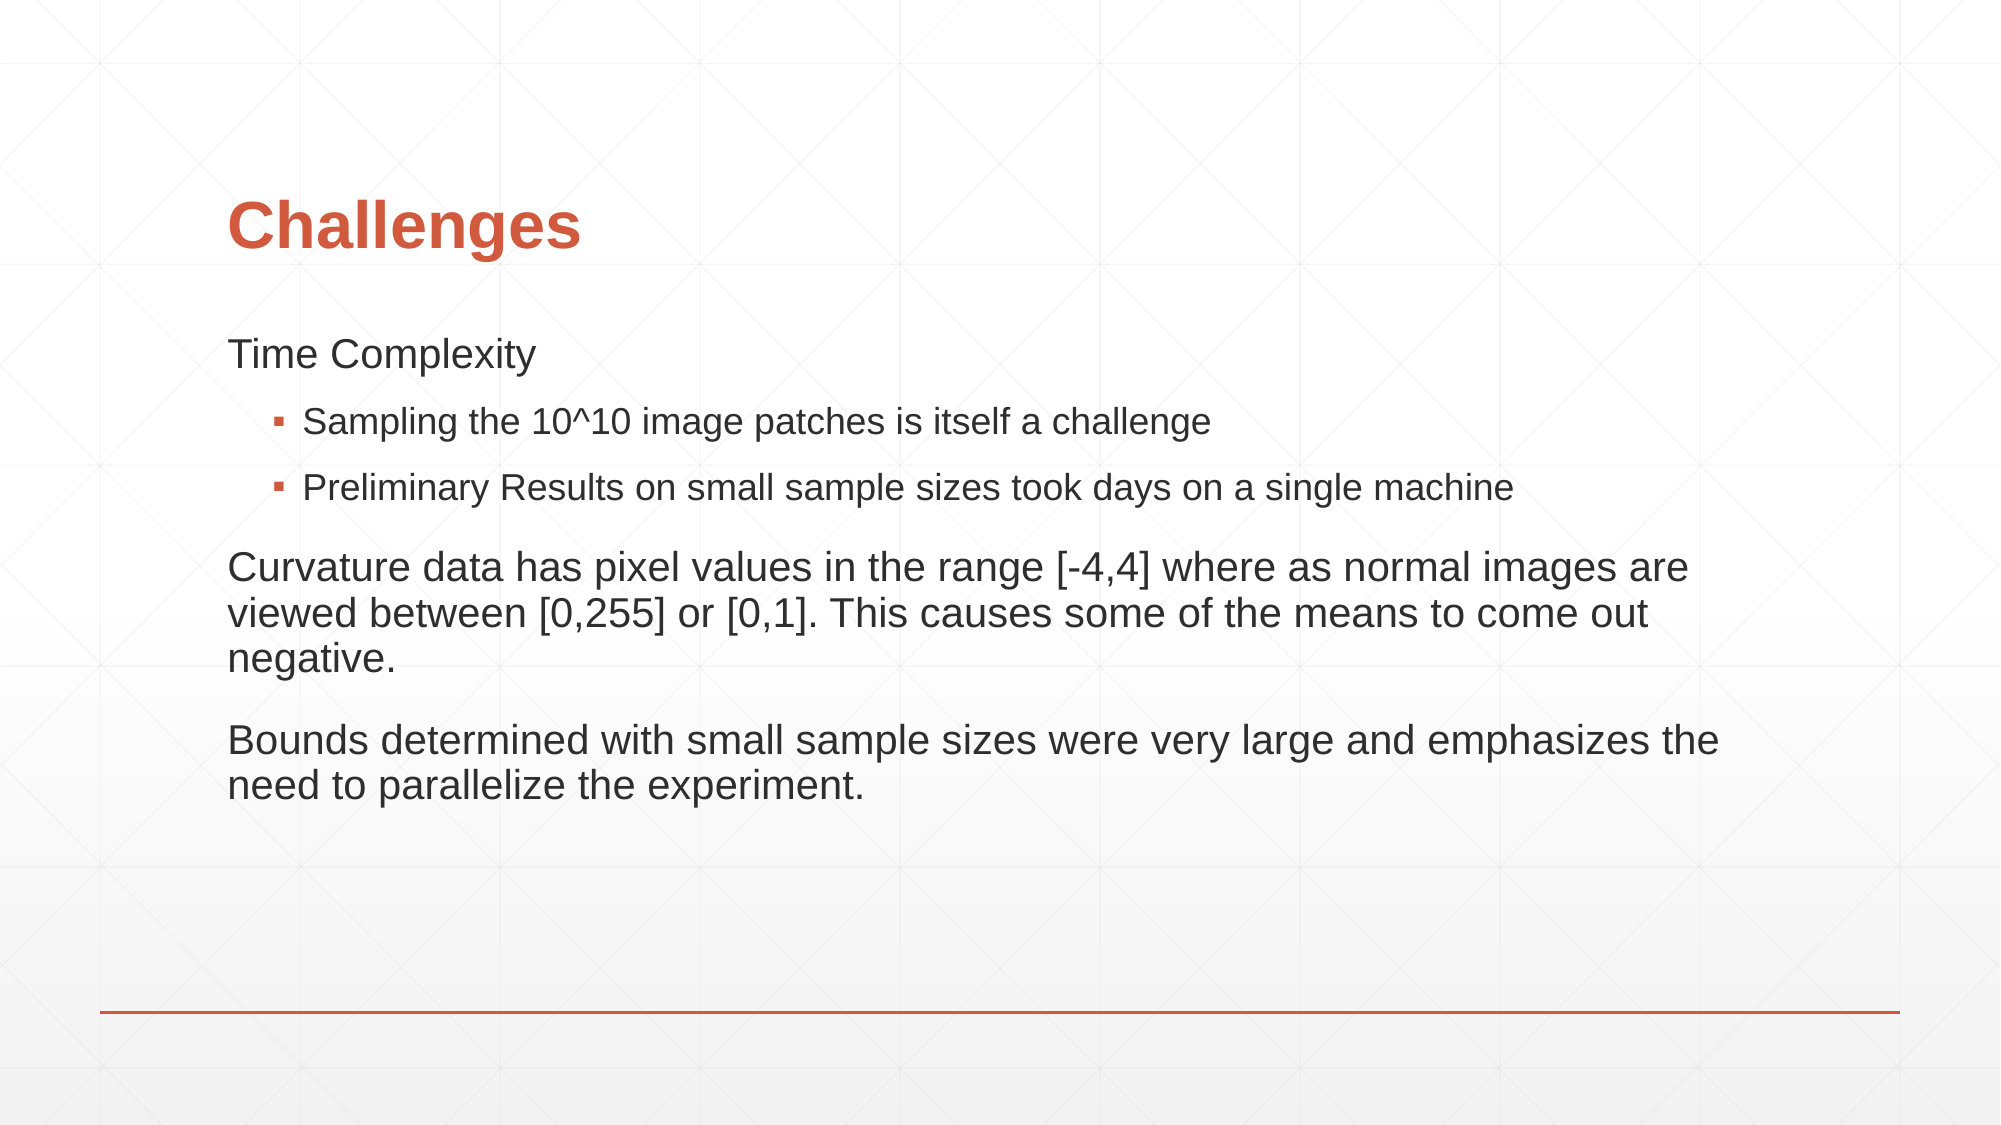

# Challenges
Time Complexity
Sampling the 10^10 image patches is itself a challenge
Preliminary Results on small sample sizes took days on a single machine
Curvature data has pixel values in the range [-4,4] where as normal images are viewed between [0,255] or [0,1]. This causes some of the means to come out negative.
Bounds determined with small sample sizes were very large and emphasizes the need to parallelize the experiment.